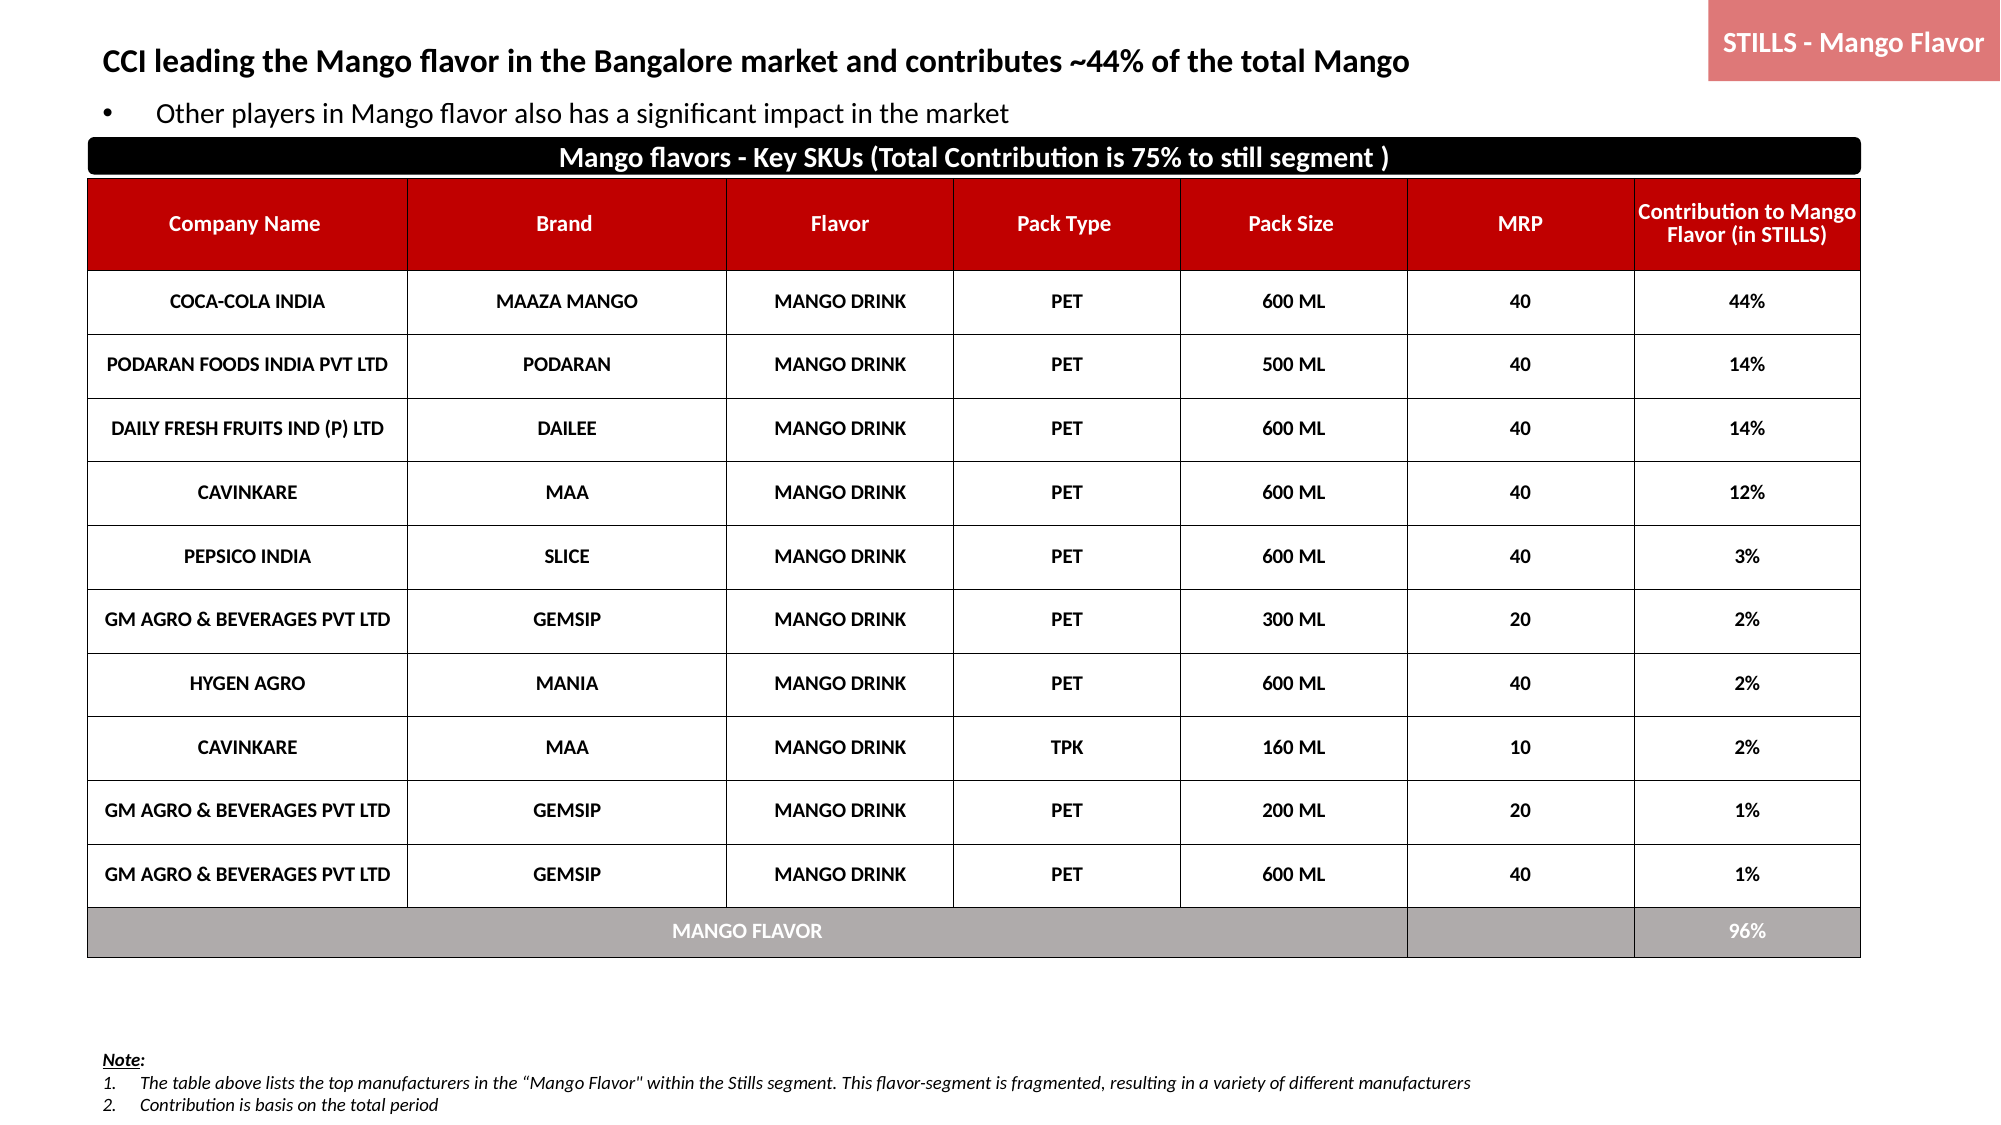

STILLS - Mango Flavor
# CCI leading the Mango flavor in the Bangalore market and contributes ~44% of the total Mango
 Other players in Mango flavor also has a significant impact in the market
Mango flavors - Key SKUs (Total Contribution is 75% to still segment )
| Company Name | Brand | Flavor | Pack Type | Pack Size | MRP | Contribution to Mango Flavor (in STILLS) |
| --- | --- | --- | --- | --- | --- | --- |
| COCA-COLA INDIA | MAAZA MANGO | MANGO DRINK | PET | 600 ML | 40 | 44% |
| PODARAN FOODS INDIA PVT LTD | PODARAN | MANGO DRINK | PET | 500 ML | 40 | 14% |
| DAILY FRESH FRUITS IND (P) LTD | DAILEE | MANGO DRINK | PET | 600 ML | 40 | 14% |
| CAVINKARE | MAA | MANGO DRINK | PET | 600 ML | 40 | 12% |
| PEPSICO INDIA | SLICE | MANGO DRINK | PET | 600 ML | 40 | 3% |
| GM AGRO & BEVERAGES PVT LTD | GEMSIP | MANGO DRINK | PET | 300 ML | 20 | 2% |
| HYGEN AGRO | MANIA | MANGO DRINK | PET | 600 ML | 40 | 2% |
| CAVINKARE | MAA | MANGO DRINK | TPK | 160 ML | 10 | 2% |
| GM AGRO & BEVERAGES PVT LTD | GEMSIP | MANGO DRINK | PET | 200 ML | 20 | 1% |
| GM AGRO & BEVERAGES PVT LTD | GEMSIP | MANGO DRINK | PET | 600 ML | 40 | 1% |
| MANGO FLAVOR |  |  |  |  |  | 96% |
Note:
The table above lists the top manufacturers in the “Mango Flavor" within the Stills segment. This flavor-segment is fragmented, resulting in a variety of different manufacturers
Contribution is basis on the total period